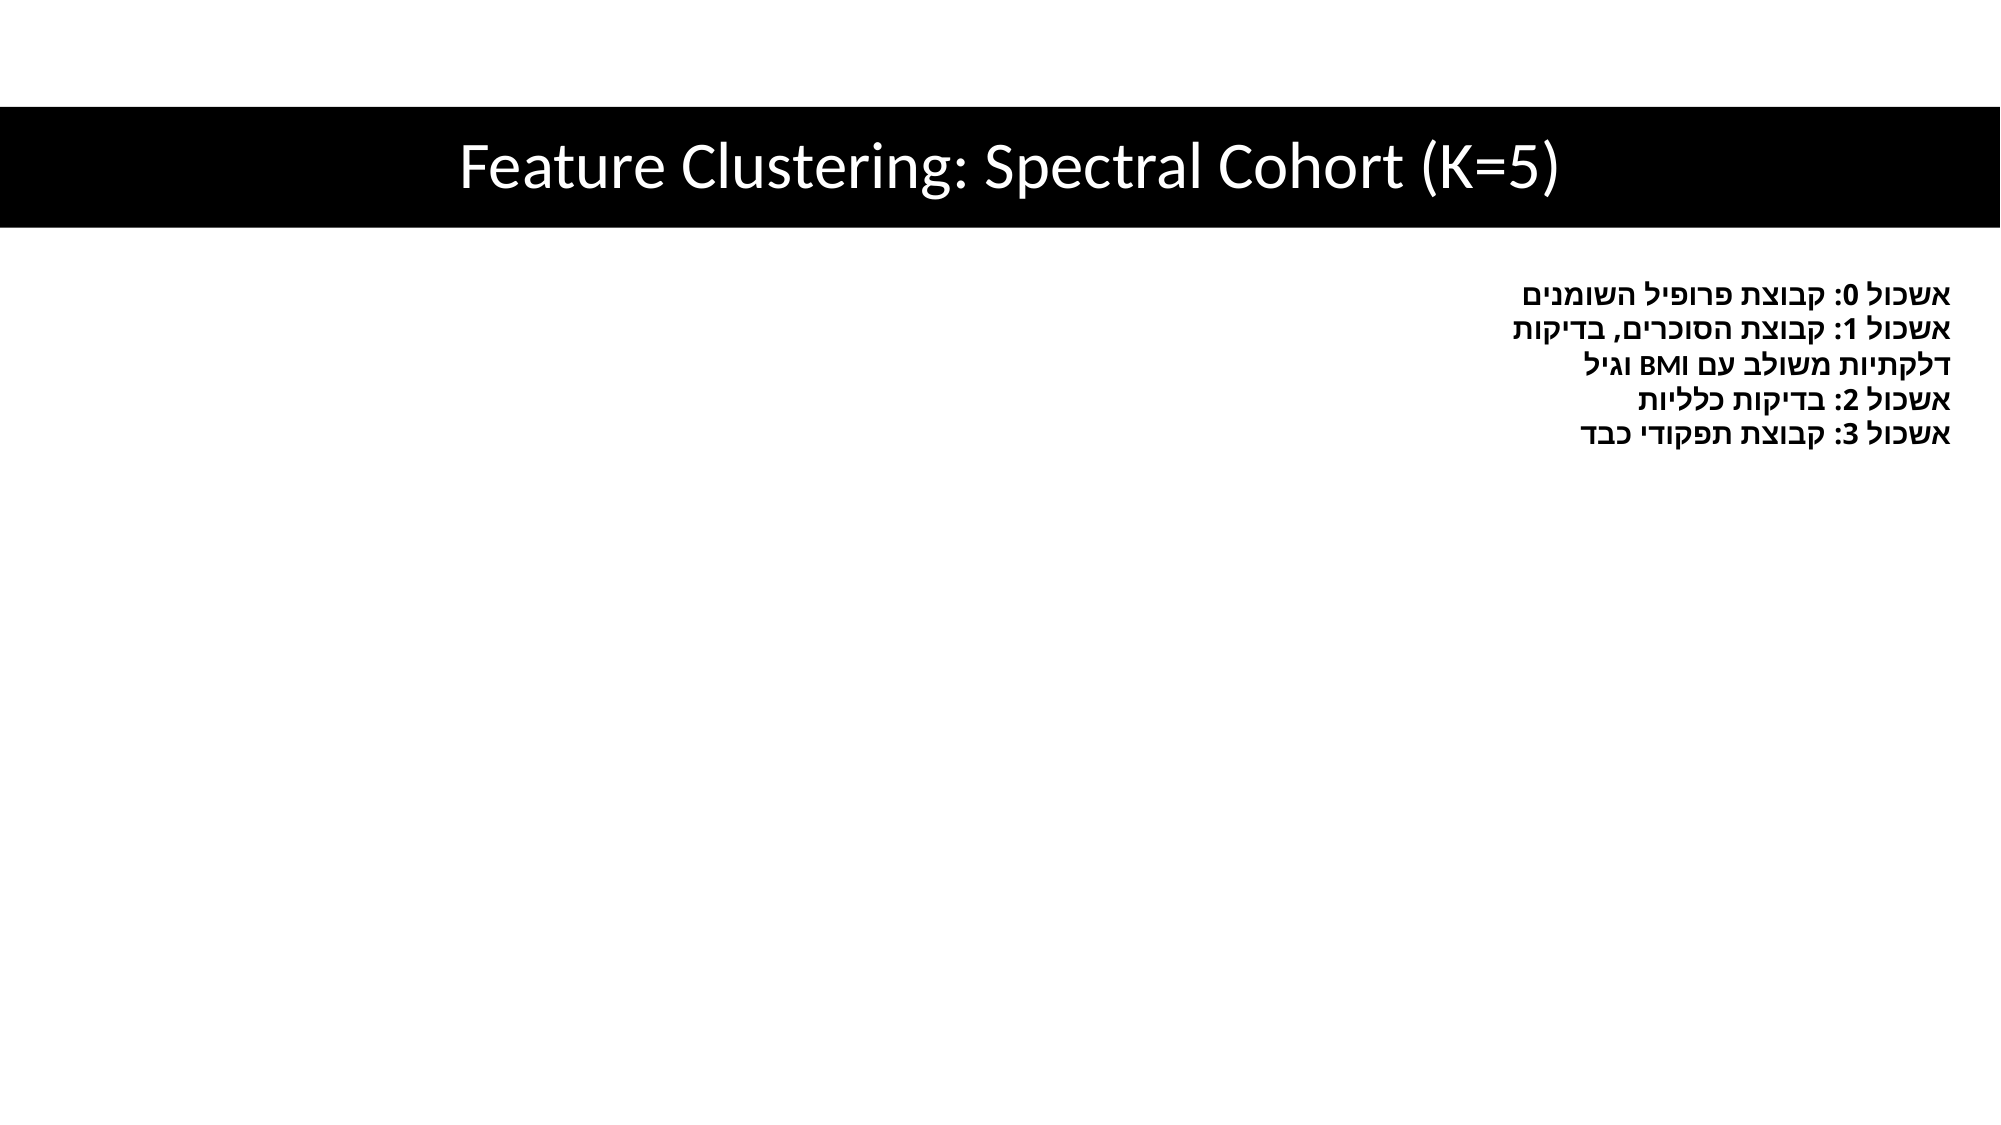

Feature Clustering: Spectral Cohort (K=5)

אשכול 0: קבוצת פרופיל השומנים
אשכול 1: קבוצת הסוכרים, בדיקות דלקתיות משולב עם BMI וגיל
אשכול 2: בדיקות כלליות
אשכול 3: קבוצת תפקודי כבד